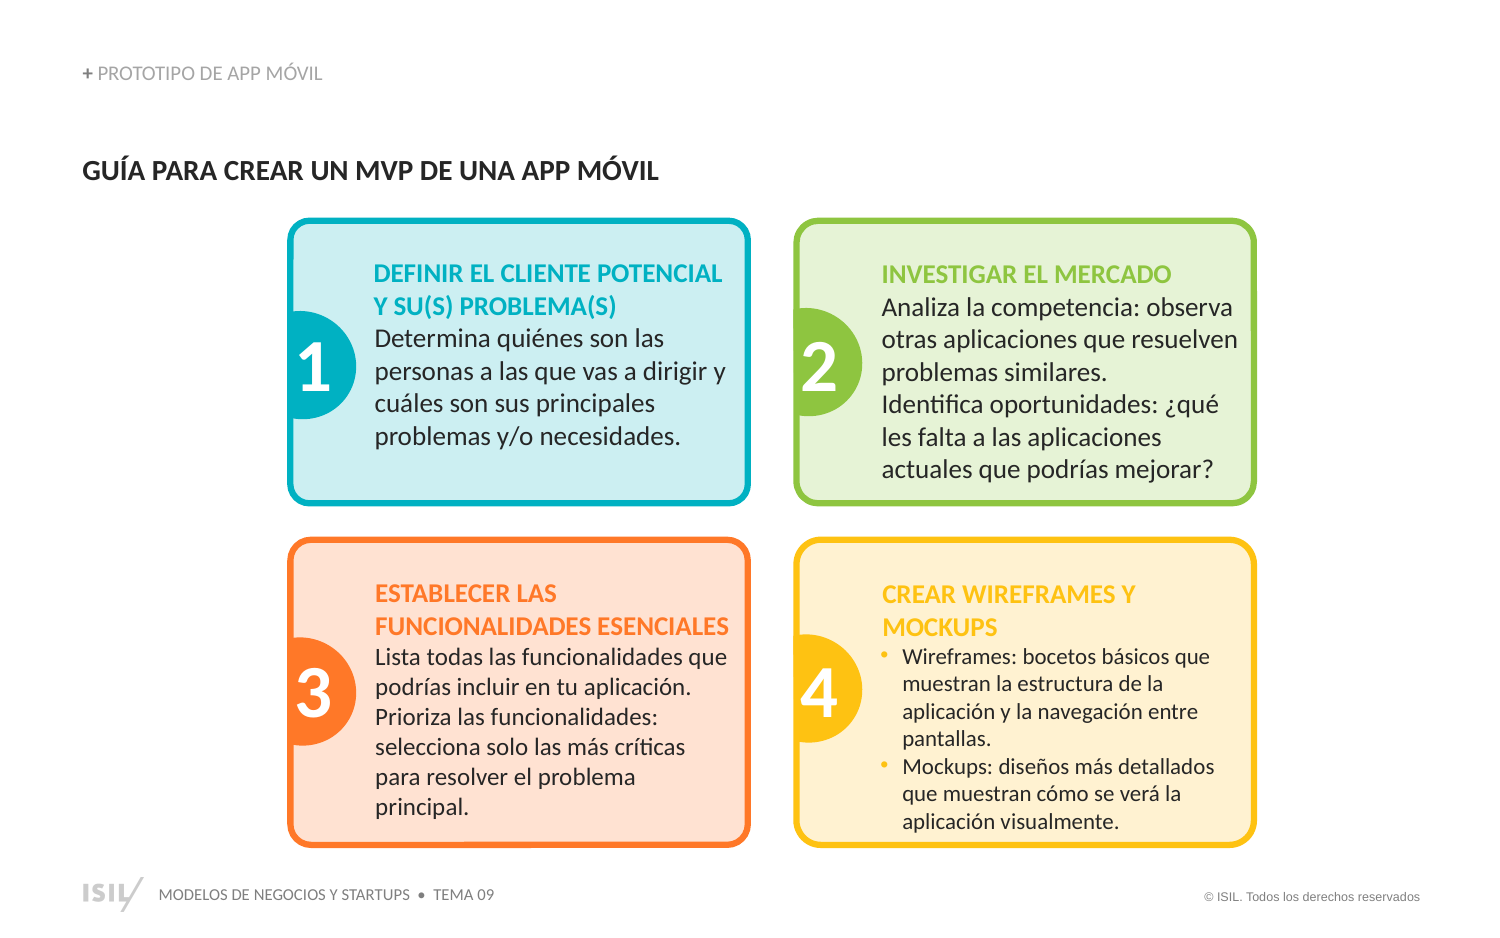

+ PROTOTIPO DE APP MÓVIL
GUÍA PARA CREAR UN MVP DE UNA APP MÓVIL
DEFINIR EL CLIENTE POTENCIAL Y SU(S) PROBLEMA(S)
Determina quiénes son las personas a las que vas a dirigir y cuáles son sus principales problemas y/o necesidades.
1

INVESTIGAR EL MERCADO
Analiza la competencia: observa otras aplicaciones que resuelven problemas similares.
Identifica oportunidades: ¿qué les falta a las aplicaciones actuales que podrías mejorar?

2
ESTABLECER LAS FUNCIONALIDADES ESENCIALES
Lista todas las funcionalidades que podrías incluir en tu aplicación.
Prioriza las funcionalidades: selecciona solo las más críticas para resolver el problema principal.
CREAR WIREFRAMES Y MOCKUPS
Wireframes: bocetos básicos que muestran la estructura de la aplicación y la navegación entre pantallas.
Mockups: diseños más detallados que muestran cómo se verá la aplicación visualmente.

3
4